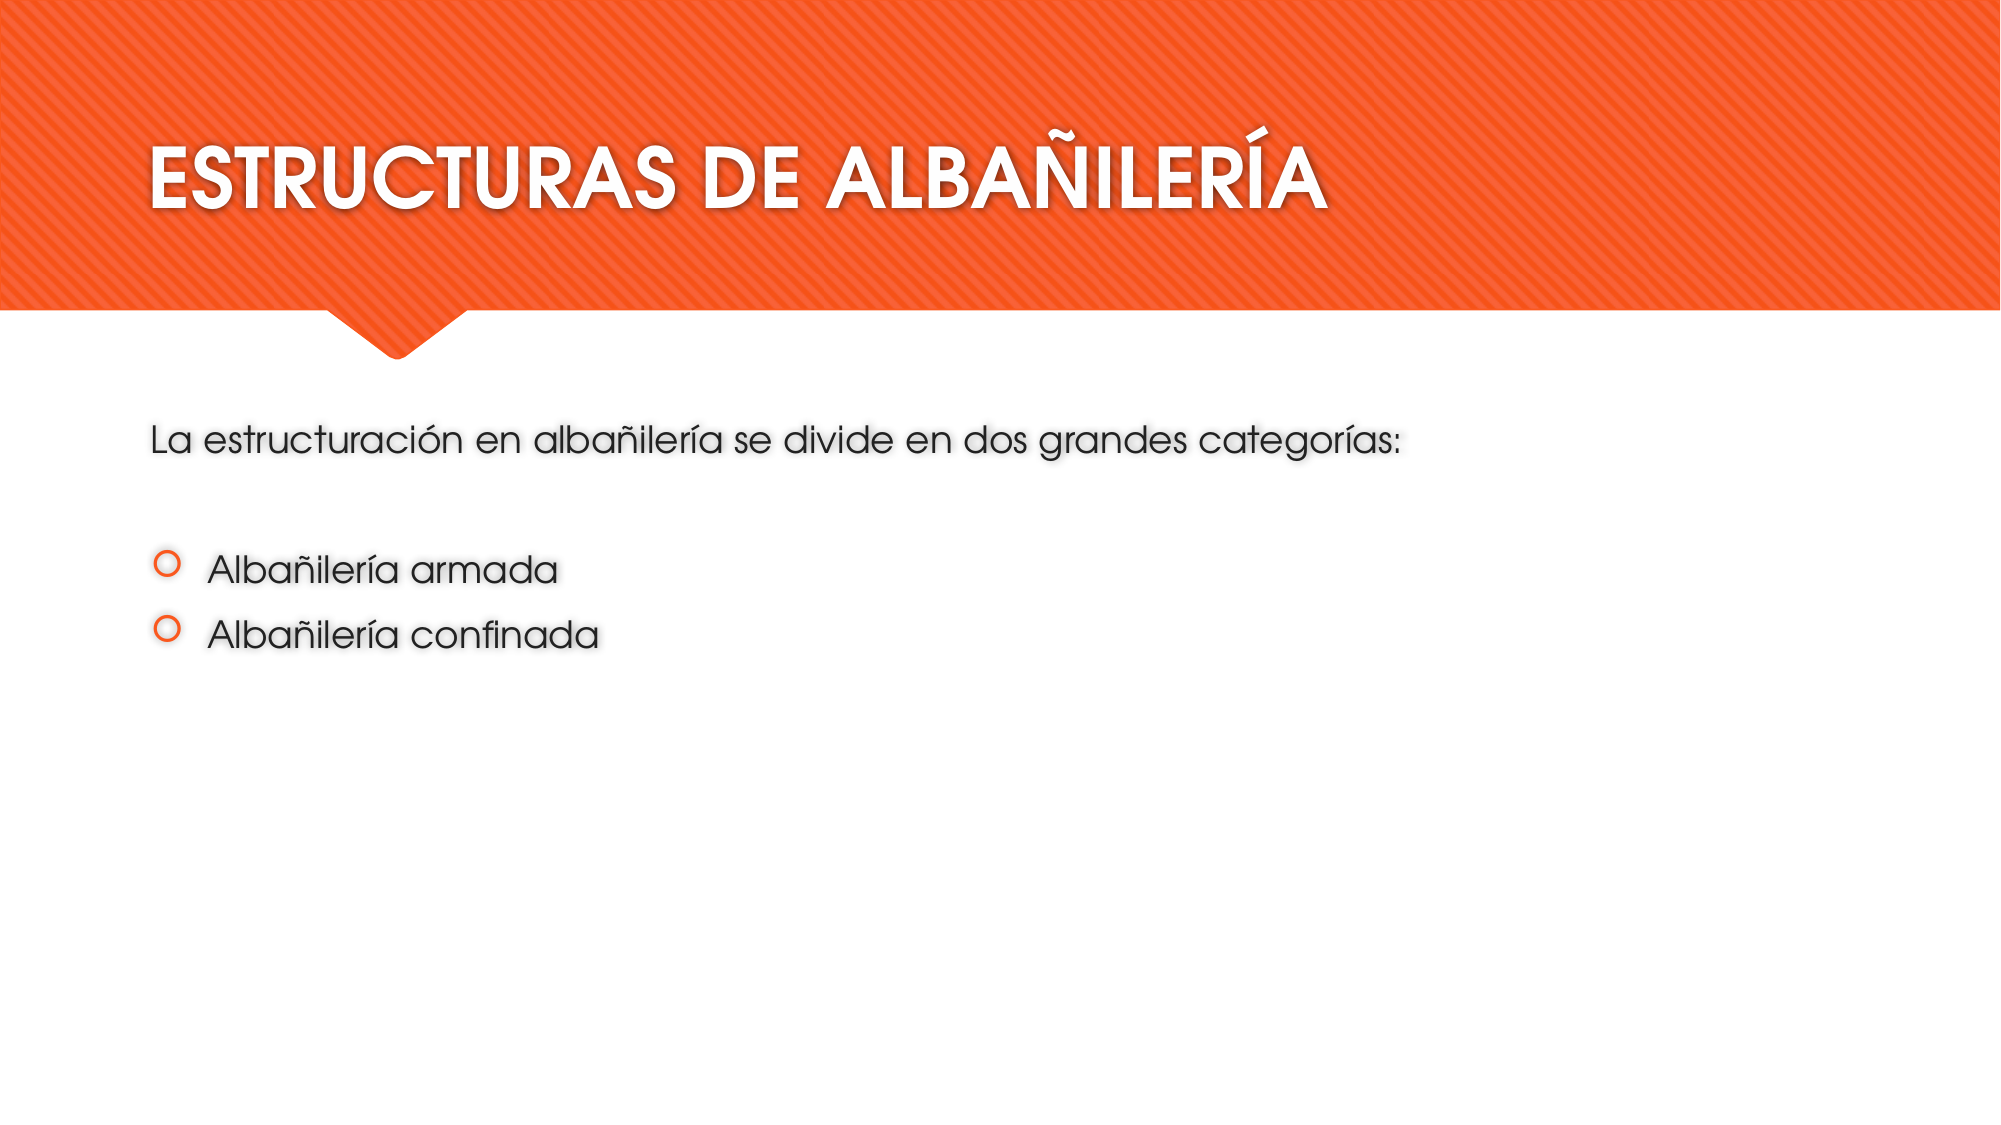

# ESTRUCTURAS DE ALBAÑILERÍA
La estructuración en albañilería se divide en dos grandes categorías:

Albañilería armada
Albañilería confinada